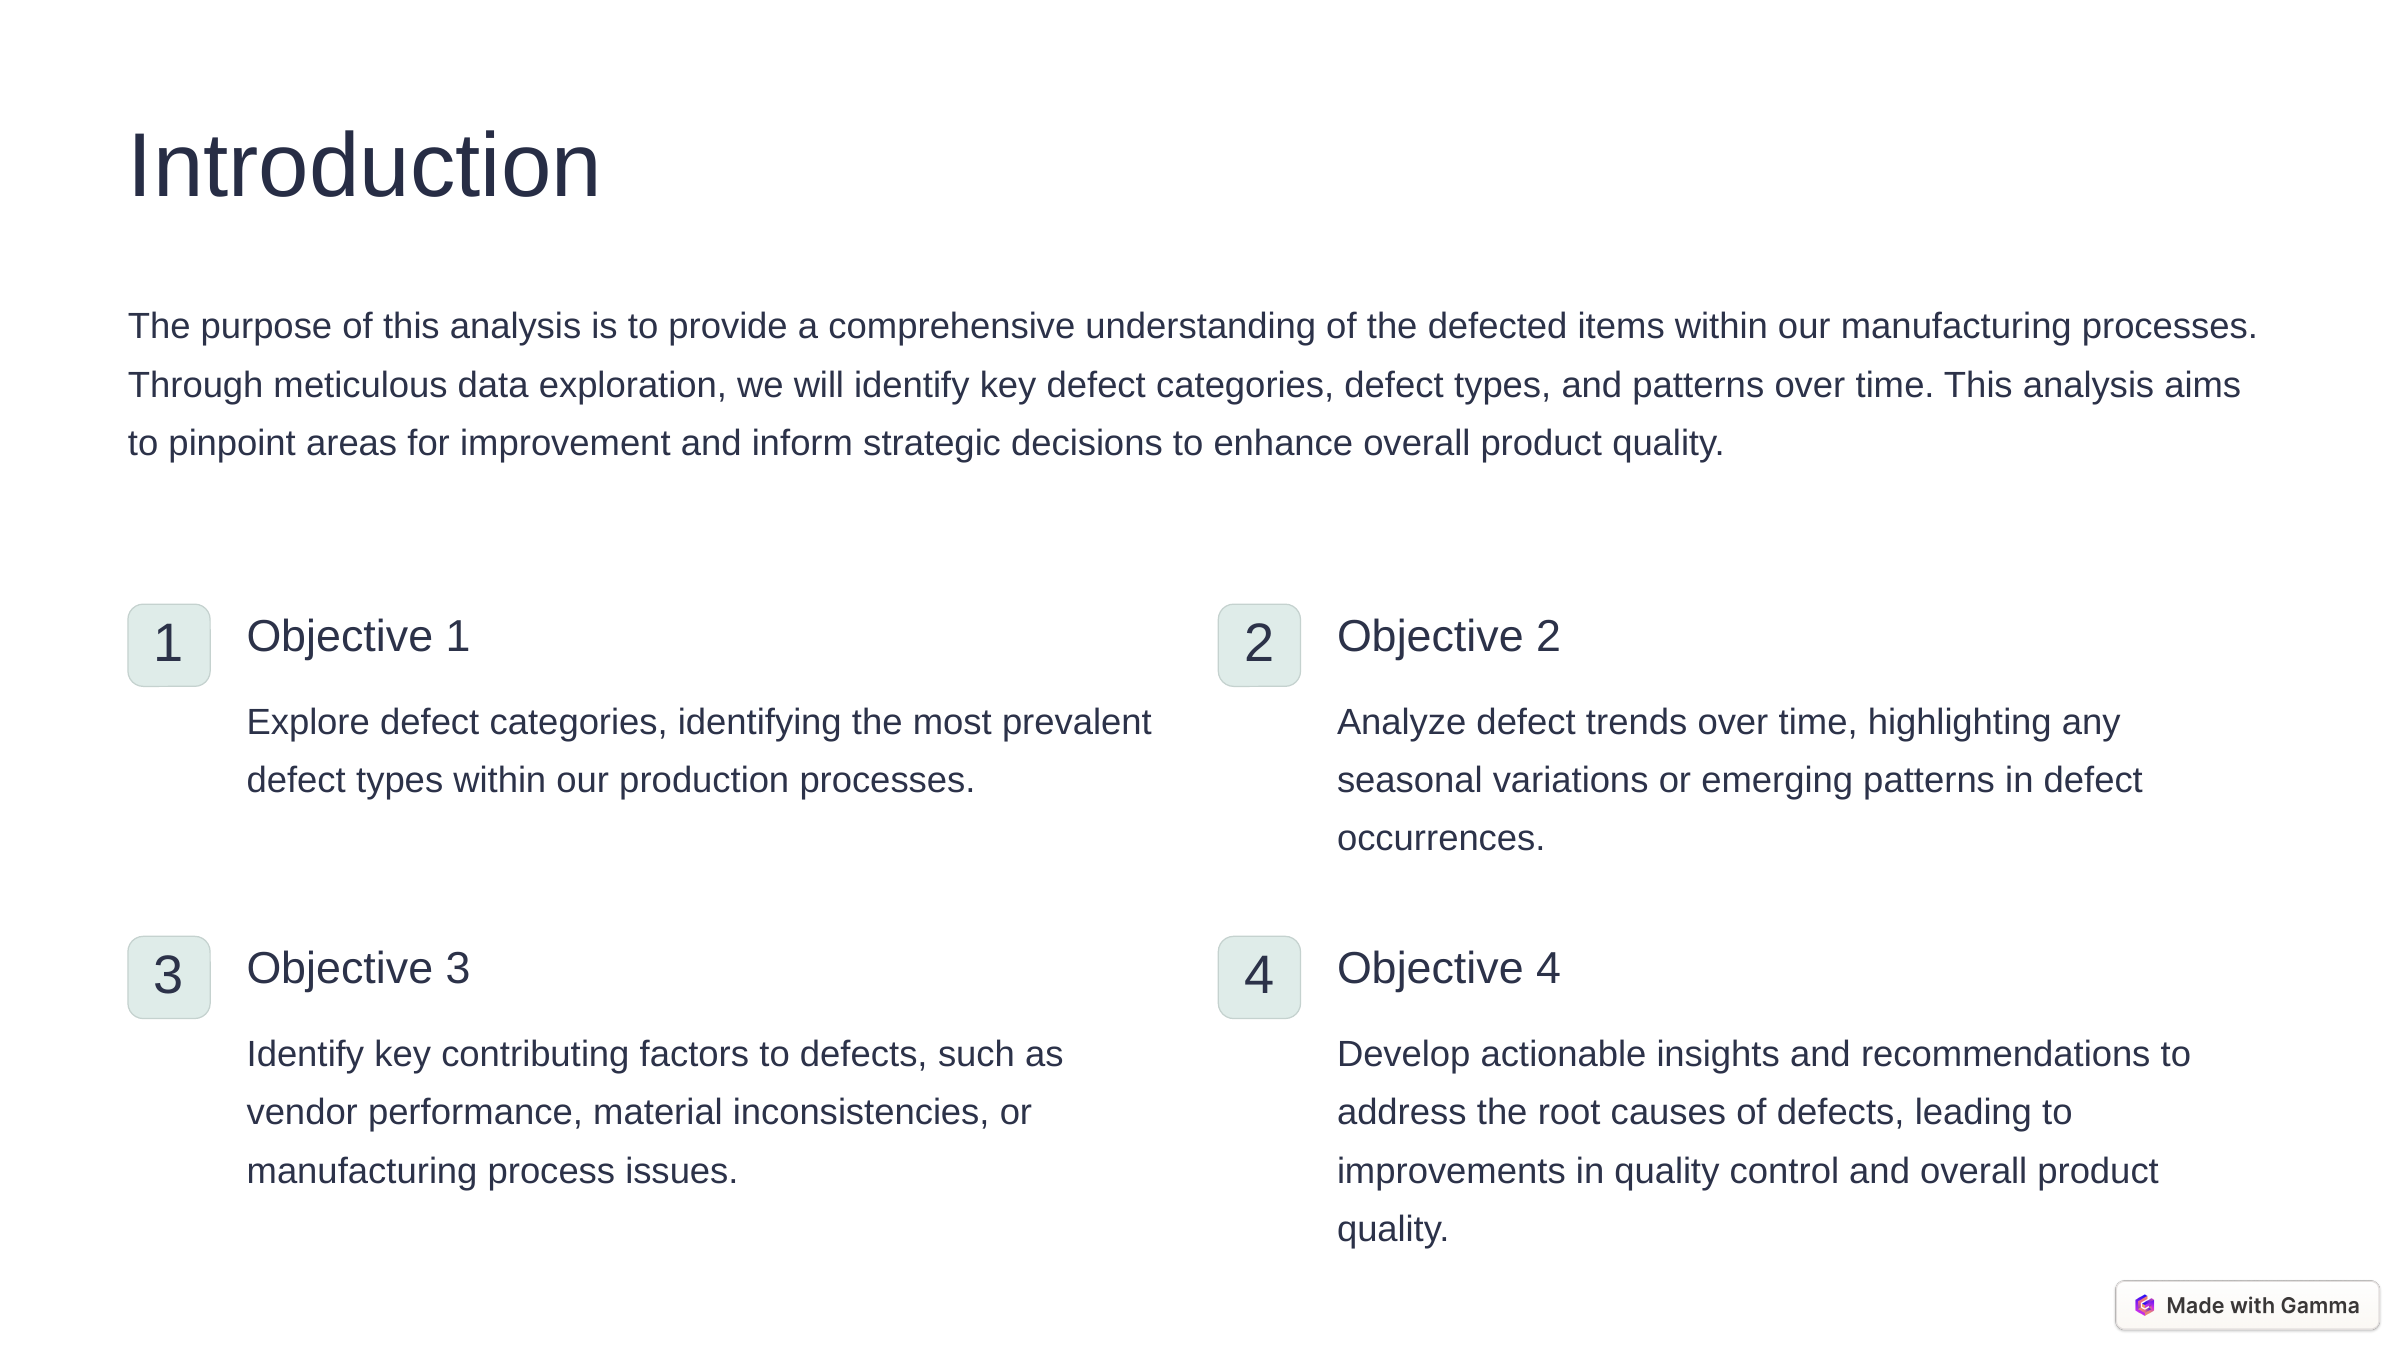

Introduction
The purpose of this analysis is to provide a comprehensive understanding of the defected items within our manufacturing processes. Through meticulous data exploration, we will identify key defect categories, defect types, and patterns over time. This analysis aims to pinpoint areas for improvement and inform strategic decisions to enhance overall product quality.

Objective 1

Objective 2
1
2
Explore defect categories, identifying the most prevalent defect types within our production processes.
Analyze defect trends over time, highlighting any seasonal variations or emerging patterns in defect occurrences.

Objective 3

Objective 4
3
4
Identify key contributing factors to defects, such as vendor performance, material inconsistencies, or manufacturing process issues.
Develop actionable insights and recommendations to address the root causes of defects, leading to improvements in quality control and overall product quality.